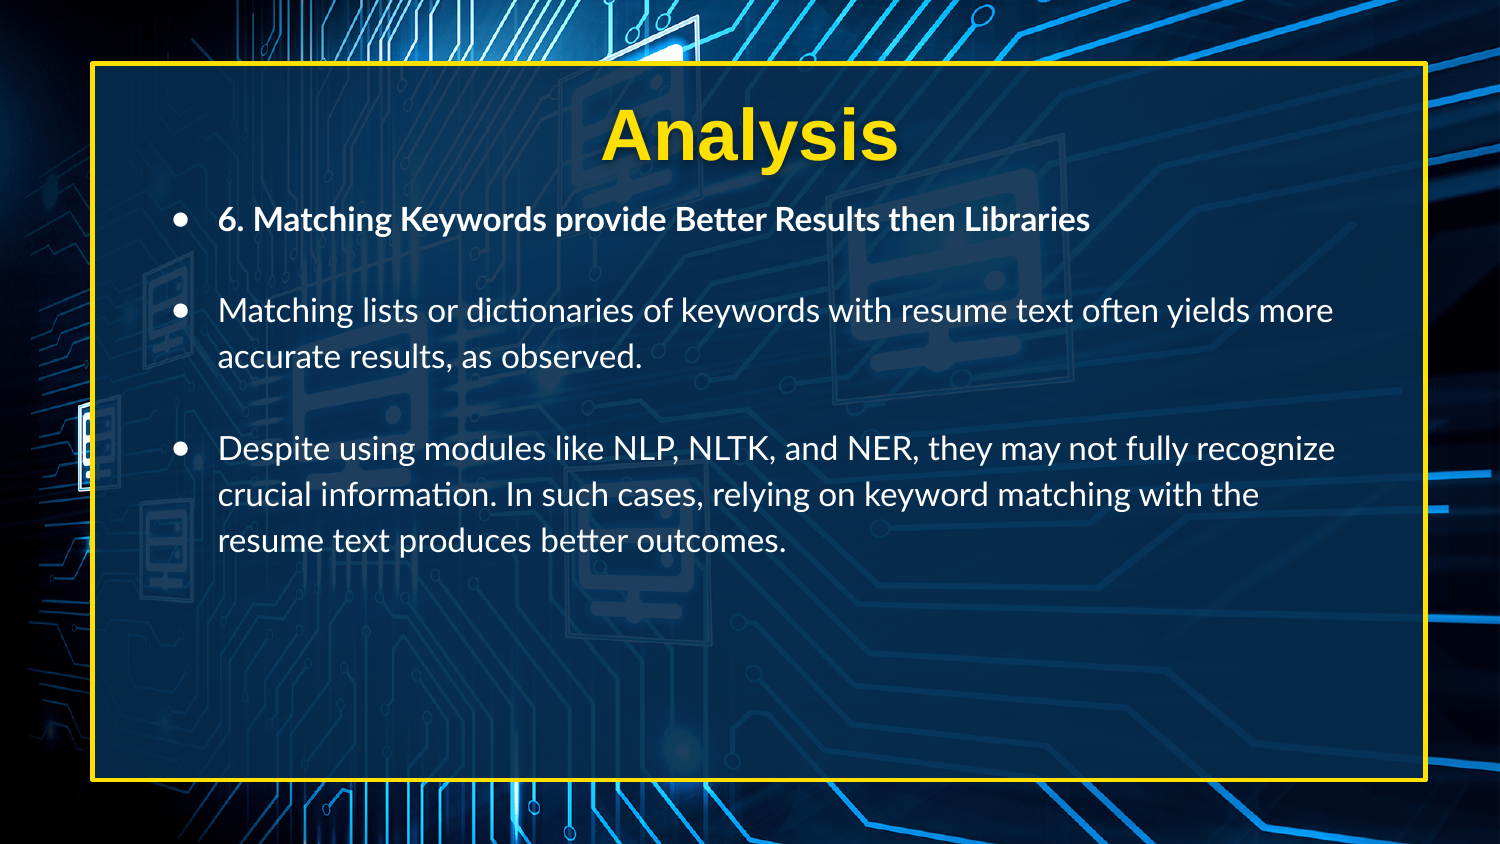

# Analysis
6. Matching Keywords provide Better Results then Libraries

Matching lists or dictionaries of keywords with resume text often yields more accurate results, as observed.

Despite using modules like NLP, NLTK, and NER, they may not fully recognize crucial information. In such cases, relying on keyword matching with the resume text produces better outcomes.